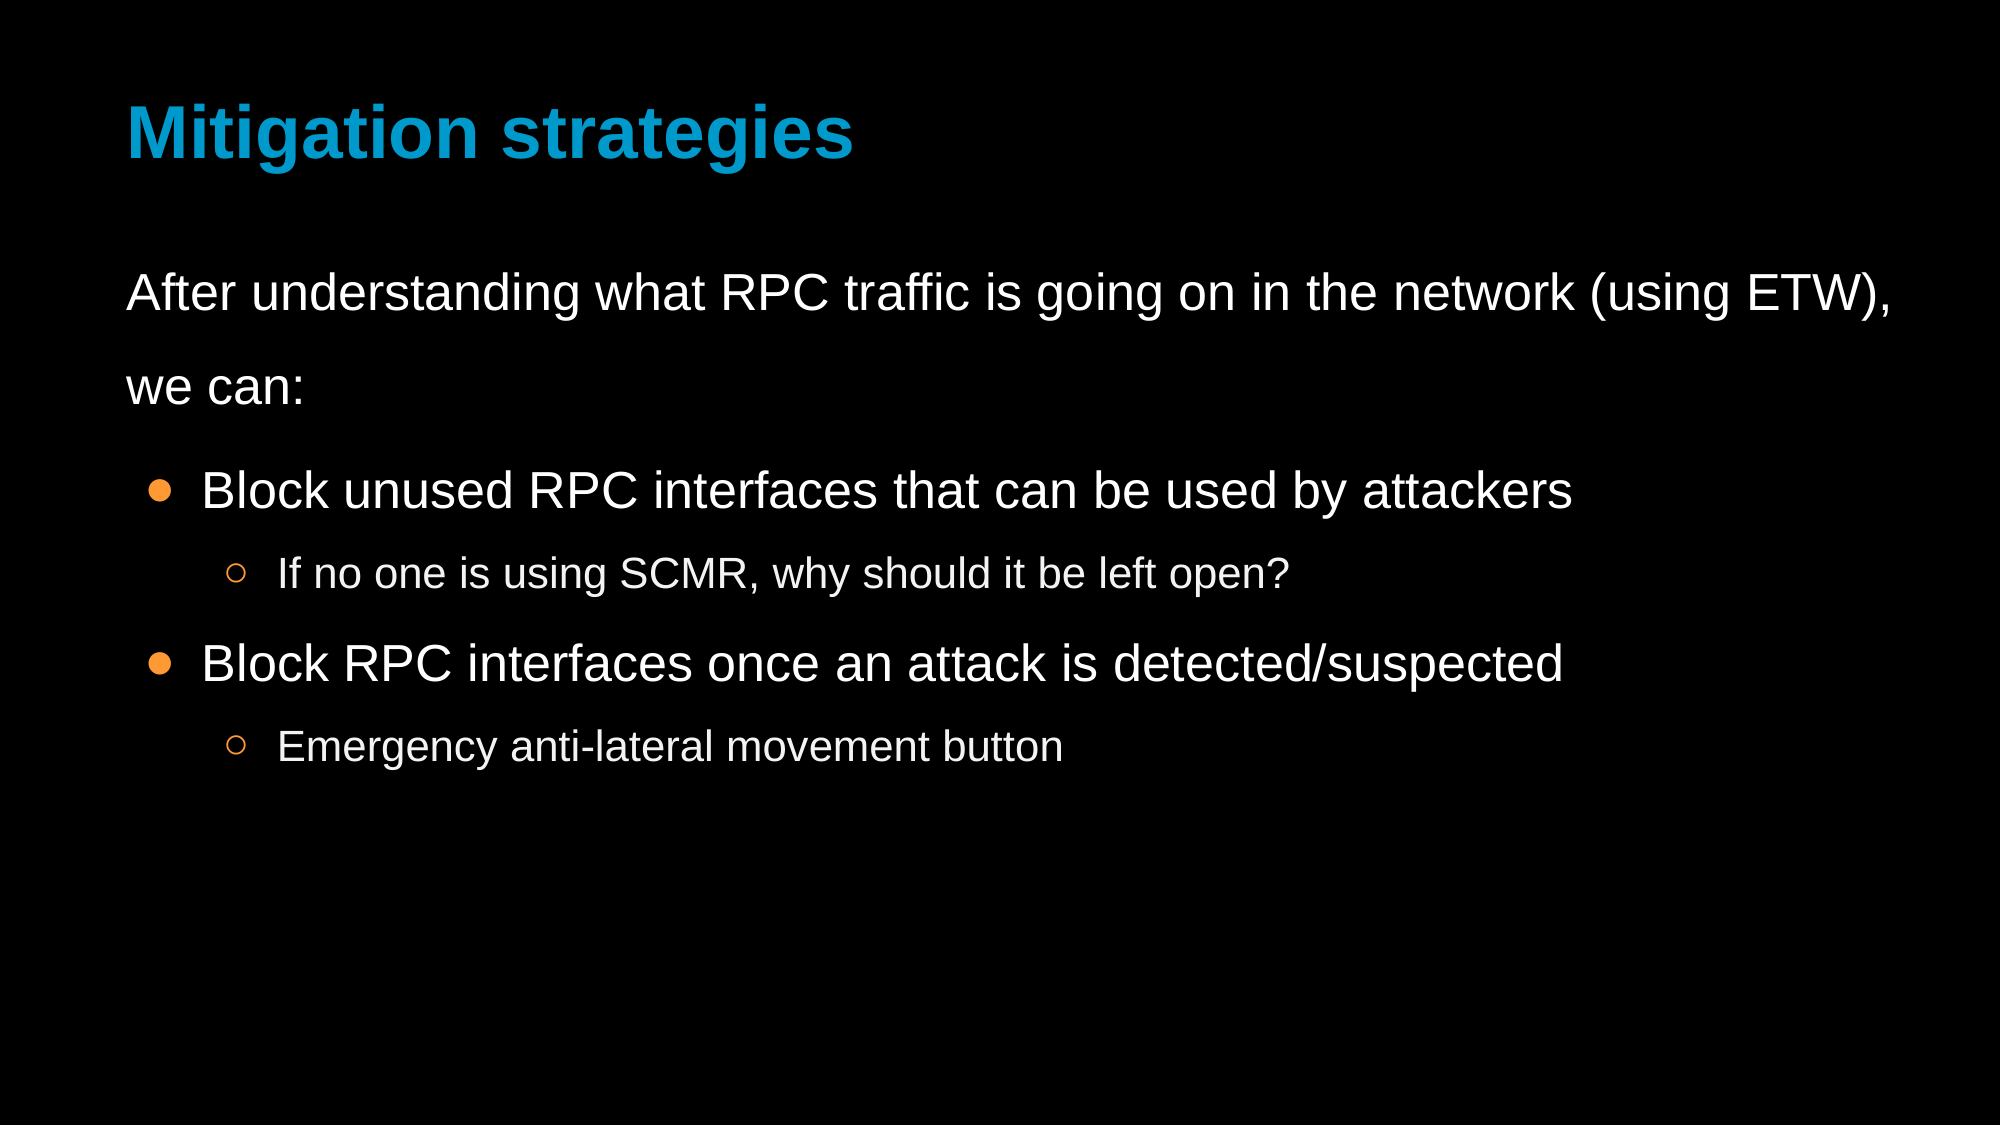

# Mitigation strategies
After understanding what RPC traffic is going on in the network (using ETW), we can:
Block unused RPC interfaces that can be used by attackers
If no one is using SCMR, why should it be left open?
Block RPC interfaces once an attack is detected/suspected
Emergency anti-lateral movement button